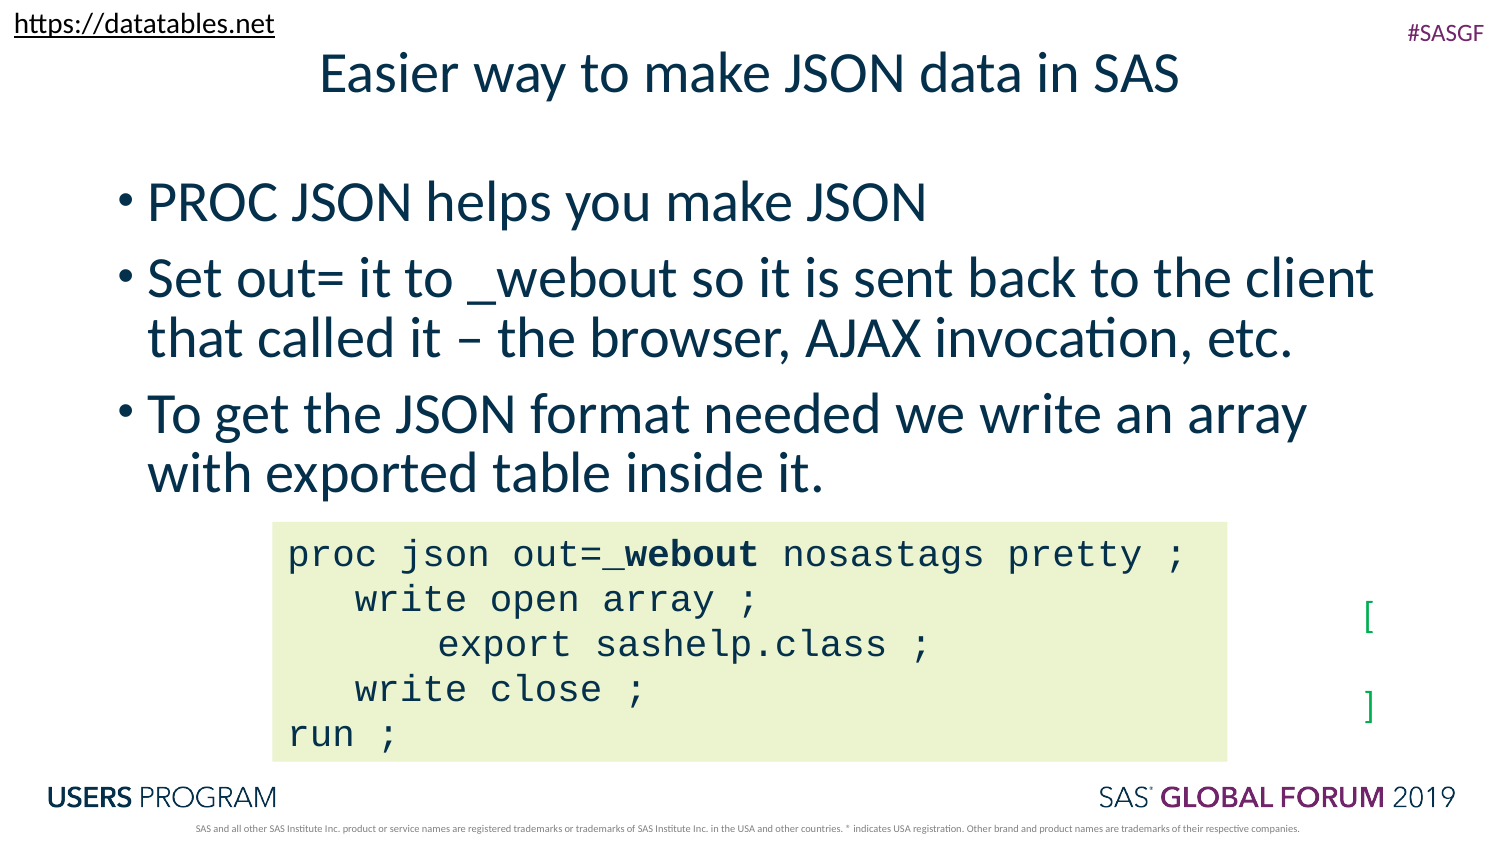

https://datatables.net
# Easier way to make JSON data in SAS

PROC JSON helps you make JSON
Set out= it to _webout so it is sent back to the client that called it – the browser, AJAX invocation, etc.
To get the JSON format needed we write an array with exported table inside it.

[

]
proc json out=_webout nosastags pretty ;
   write open array ;
	export sashelp.class ;
   write close ;
run ;